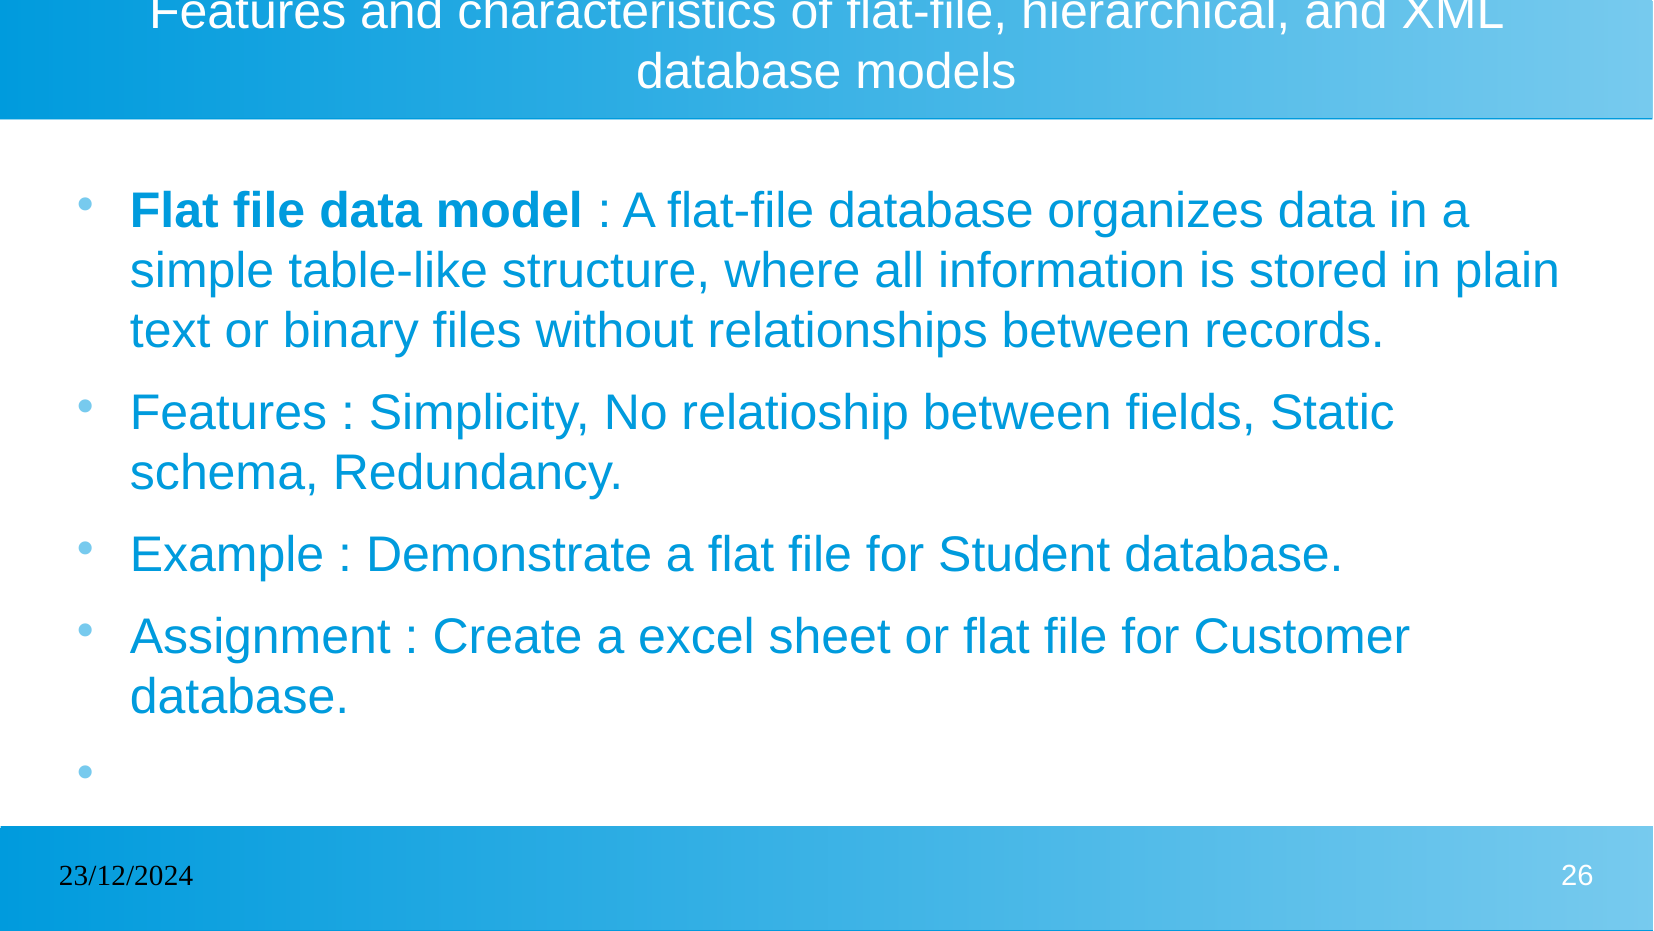

# Features and characteristics of flat-file, hierarchical, and XML database models
Flat file data model : A flat-file database organizes data in a simple table-like structure, where all information is stored in plain text or binary files without relationships between records.
Features : Simplicity, No relatioship between fields, Static schema, Redundancy.
Example : Demonstrate a flat file for Student database.
Assignment : Create a excel sheet or flat file for Customer database.

23/12/2024
26